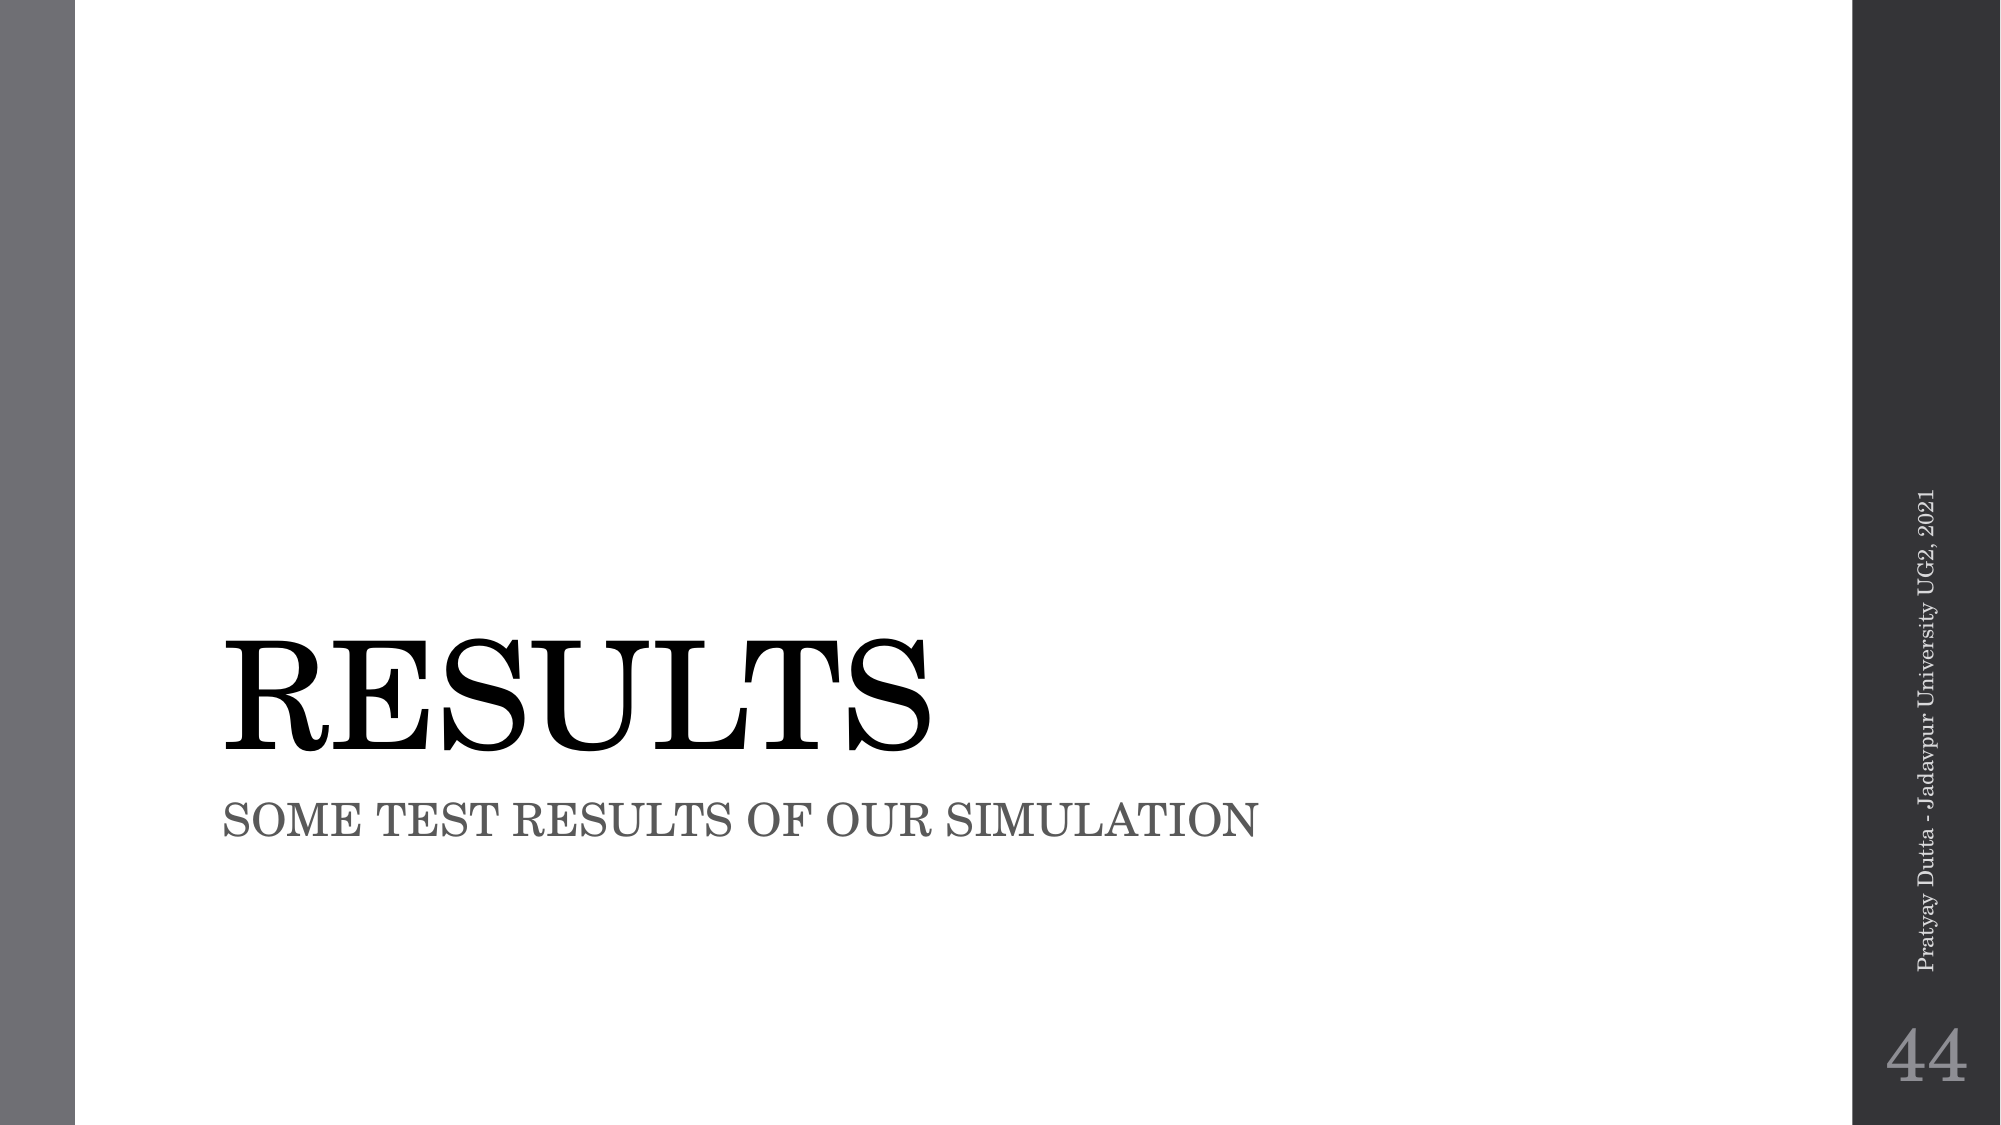

# RESULTS
Pratyay Dutta - Jadavpur University UG2, 2021
SOME TEST RESULTS OF OUR SIMULATION
44